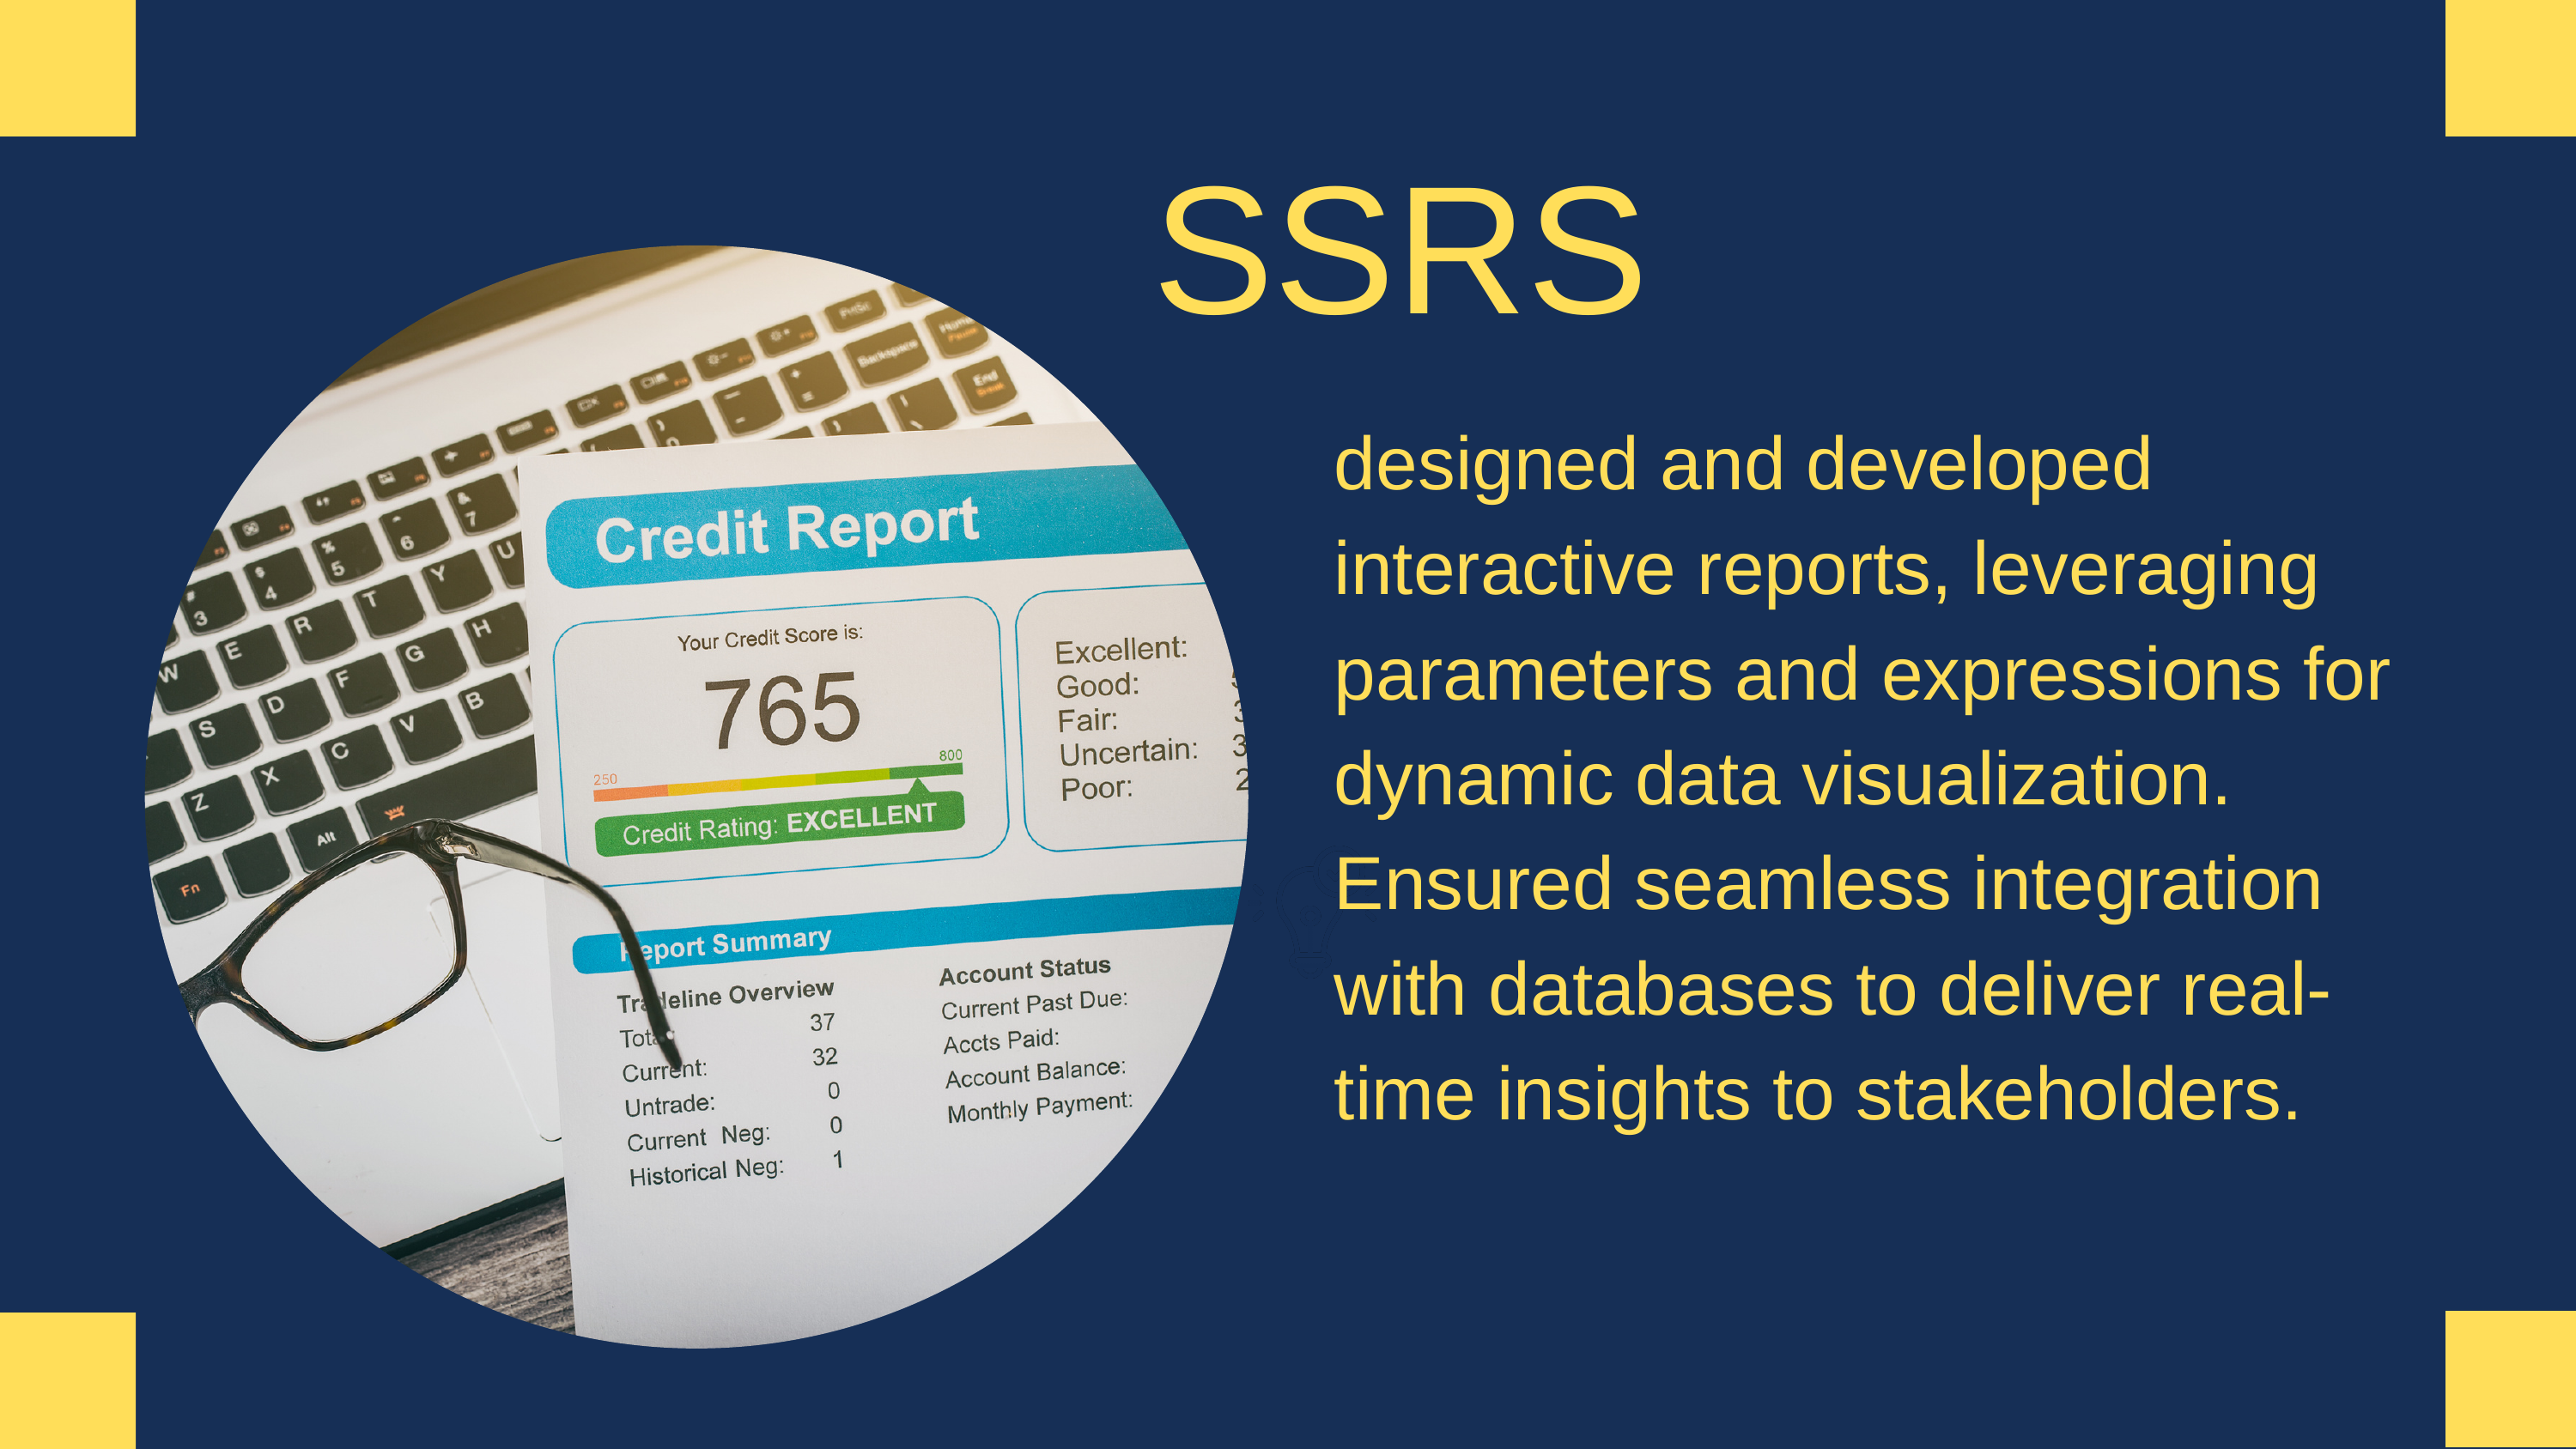

SSRS

designed and developed interactive reports, leveraging parameters and expressions for dynamic data visualization. Ensured seamless integration with databases to deliver real-time insights to stakeholders.
01

06
07